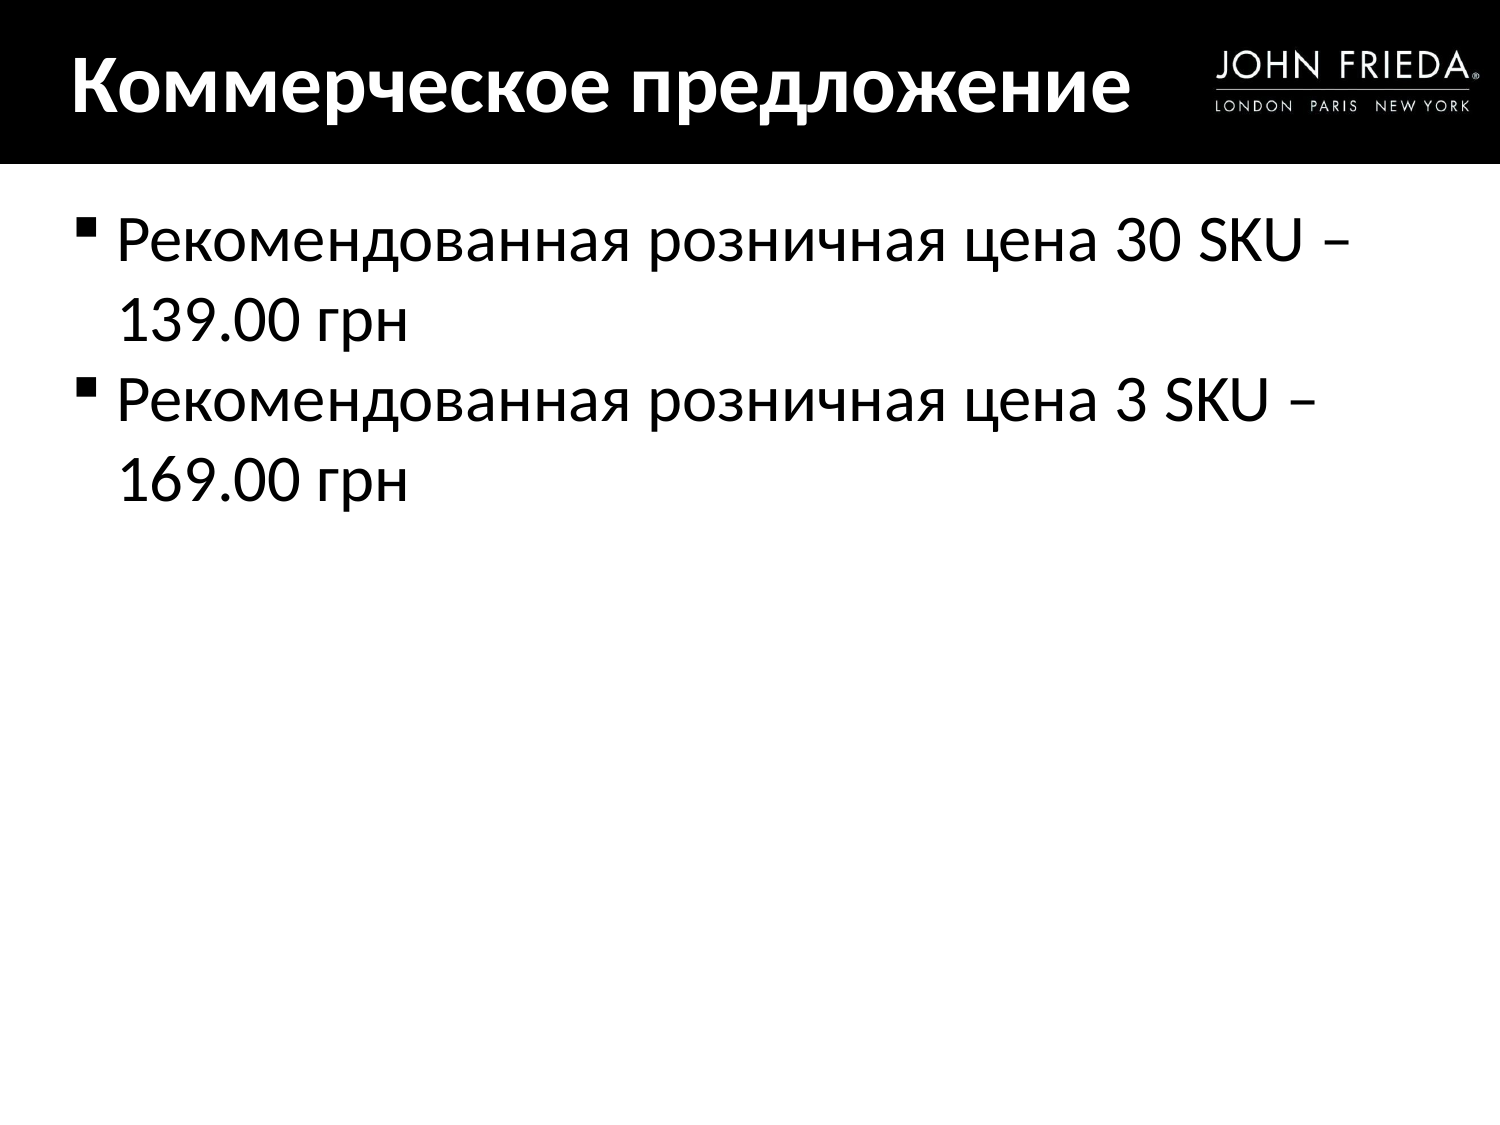

# Коммерческое предложение
Рекомендованная розничная цена 30 SKU – 139.00 грн
Рекомендованная розничная цена 3 SKU – 169.00 грн